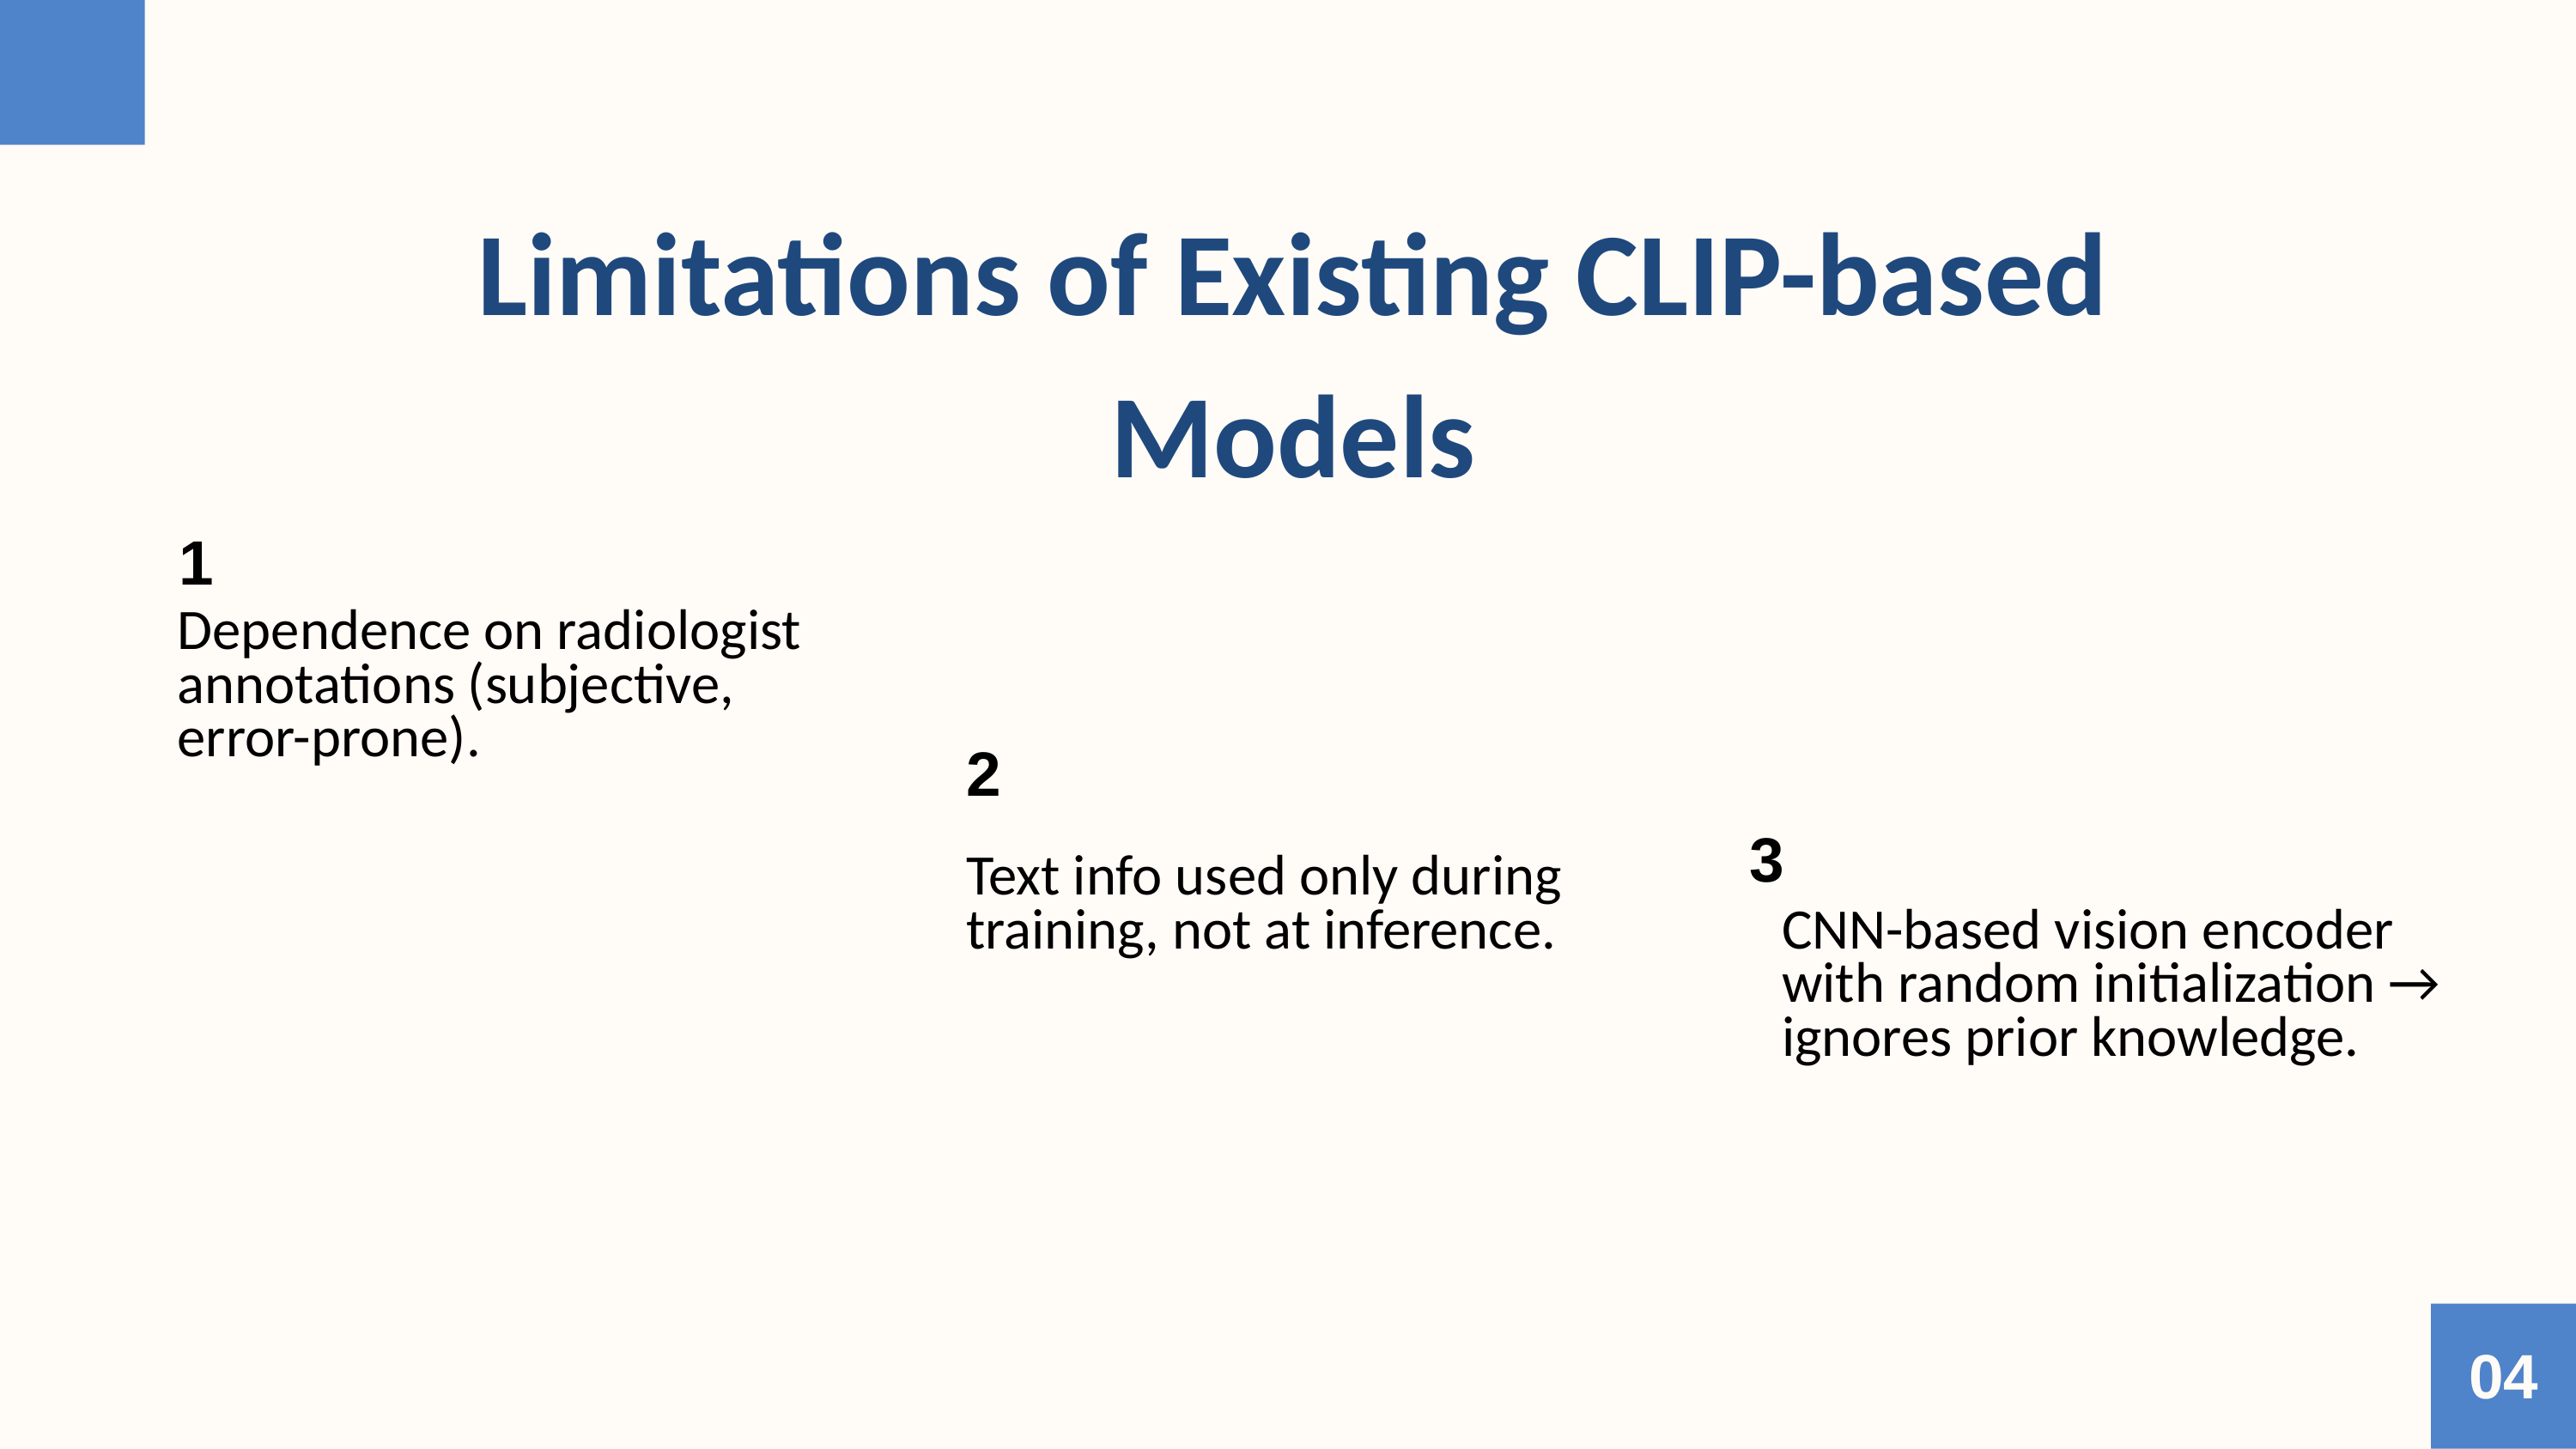

Limitations of Existing CLIP-based Models
1
Dependence on radiologist annotations (subjective, error-prone).
2
3

Text info used only during training, not at inference.
CNN-based vision encoder with random initialization → ignores prior knowledge.

04